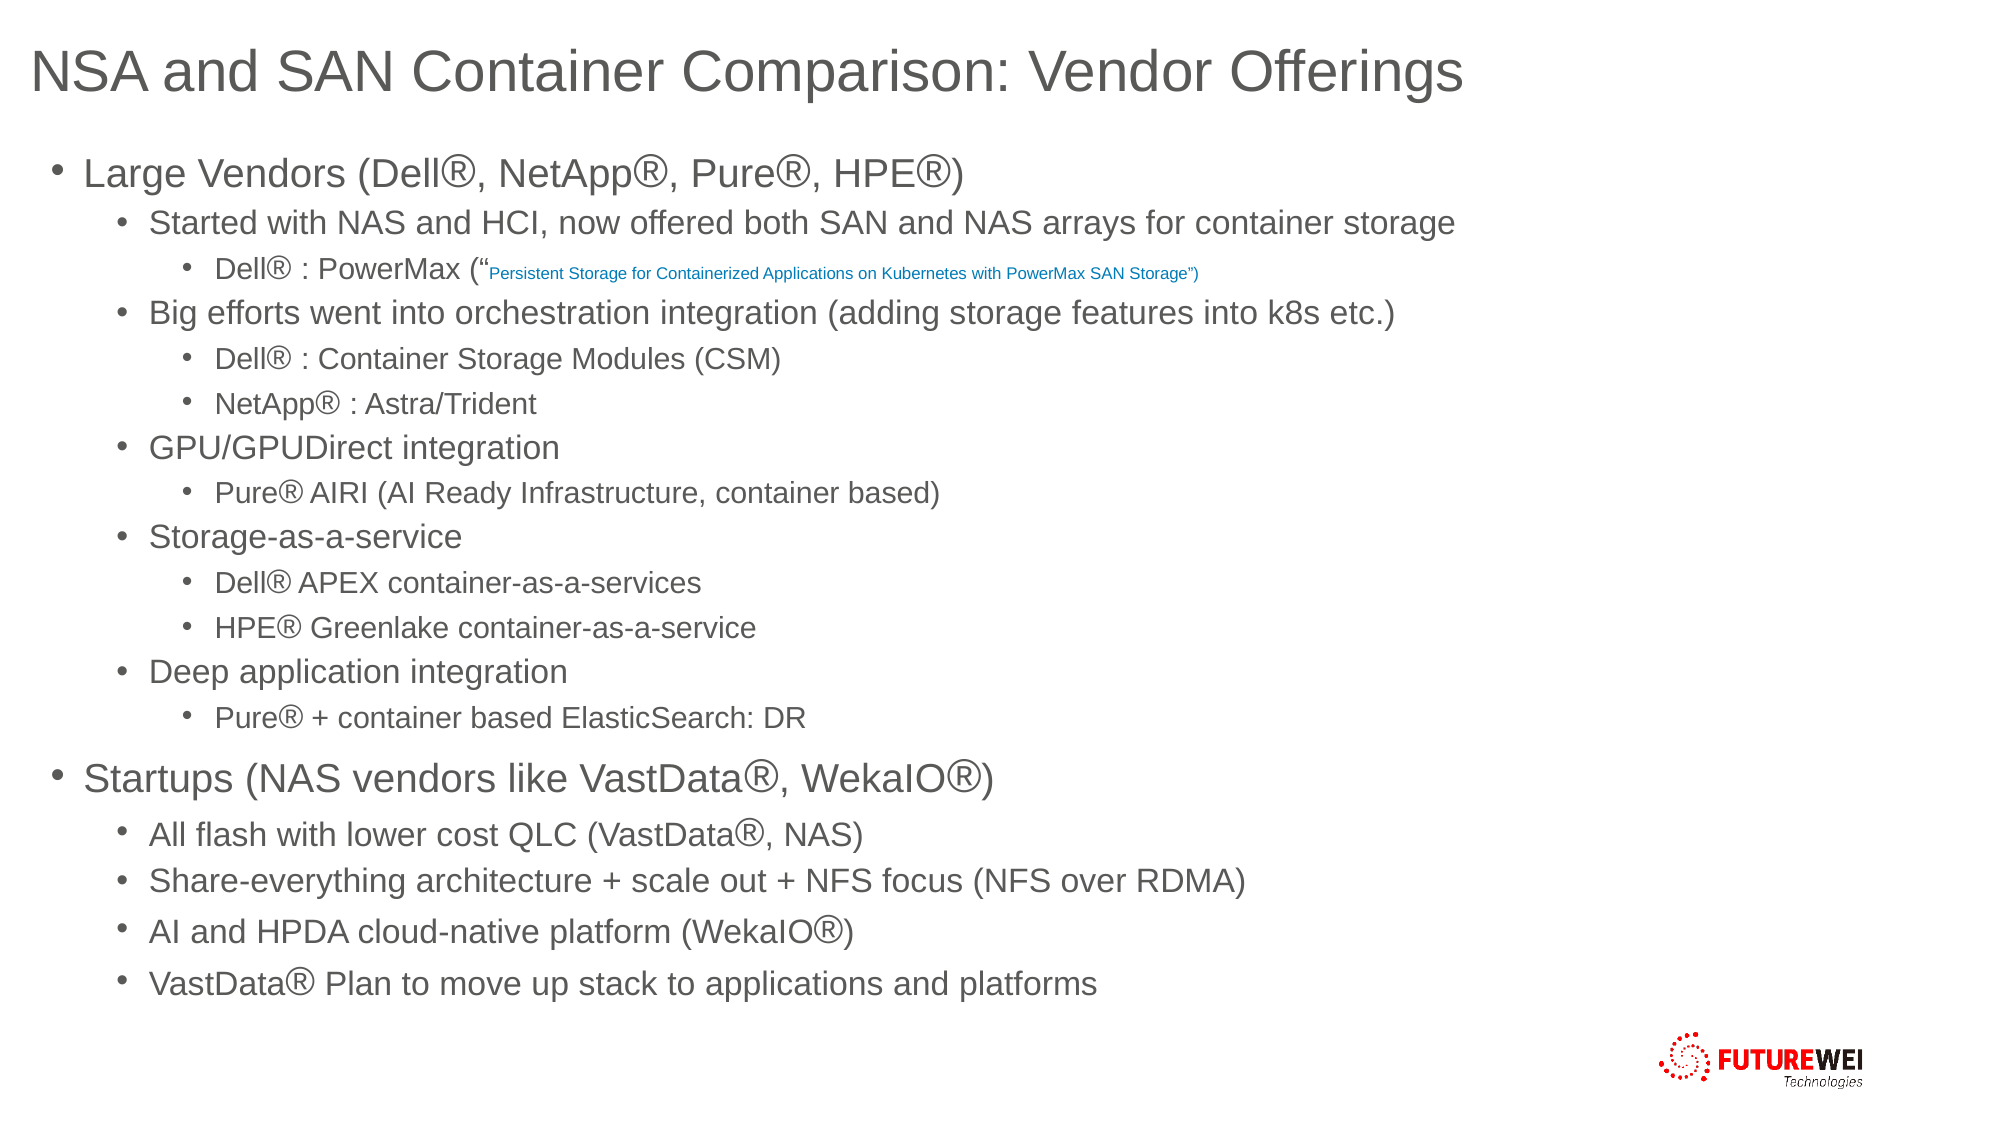

# NSA and SAN Container Comparison: Vendor Offerings
Large Vendors (Dell®, NetApp®, Pure®, HPE®)
Started with NAS and HCI, now offered both SAN and NAS arrays for container storage
Dell® : PowerMax (“Persistent Storage for Containerized Applications on Kubernetes with PowerMax SAN Storage”)
Big efforts went into orchestration integration (adding storage features into k8s etc.)
Dell® : Container Storage Modules (CSM)
NetApp® : Astra/Trident
GPU/GPUDirect integration
Pure® AIRI (AI Ready Infrastructure, container based)
Storage-as-a-service
Dell® APEX container-as-a-services
HPE® Greenlake container-as-a-service
Deep application integration
Pure® + container based ElasticSearch: DR
Startups (NAS vendors like VastData®, WekaIO®)
All flash with lower cost QLC (VastData®, NAS)
Share-everything architecture + scale out + NFS focus (NFS over RDMA)
AI and HPDA cloud-native platform (WekaIO®)
VastData® Plan to move up stack to applications and platforms